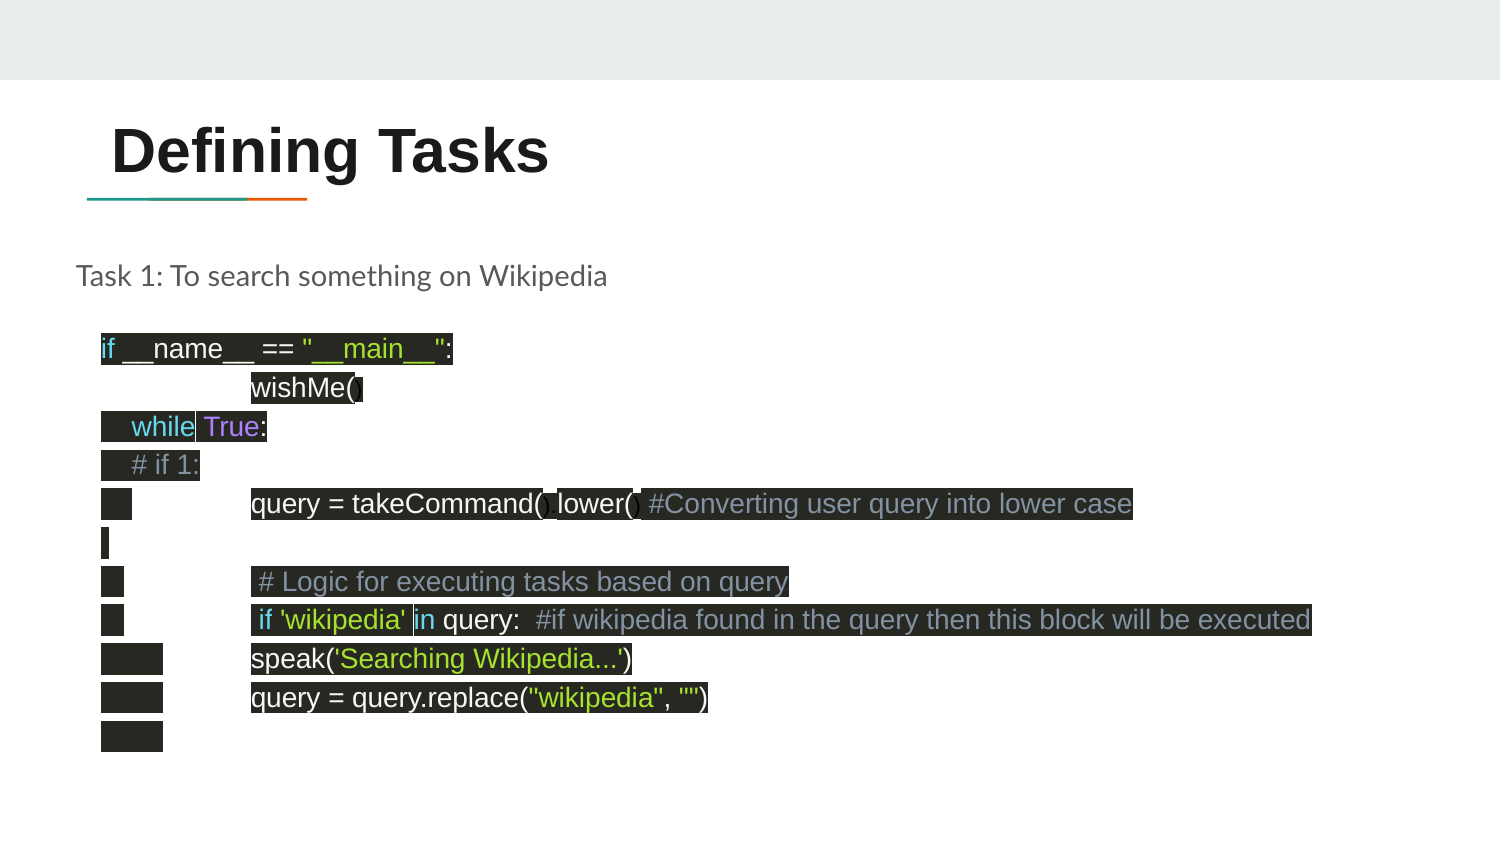

# Defining Tasks
Task 1: To search something on Wikipedia
if __name__ == "__main__":
	wishMe()
    while True:
    # if 1:
    	query = takeCommand().lower() #Converting user query into lower case

   	 # Logic for executing tasks based on query
   	 if 'wikipedia' in query:  #if wikipedia found in the query then this block will be executed
        	speak('Searching Wikipedia...')
        	query = query.replace("wikipedia", "")